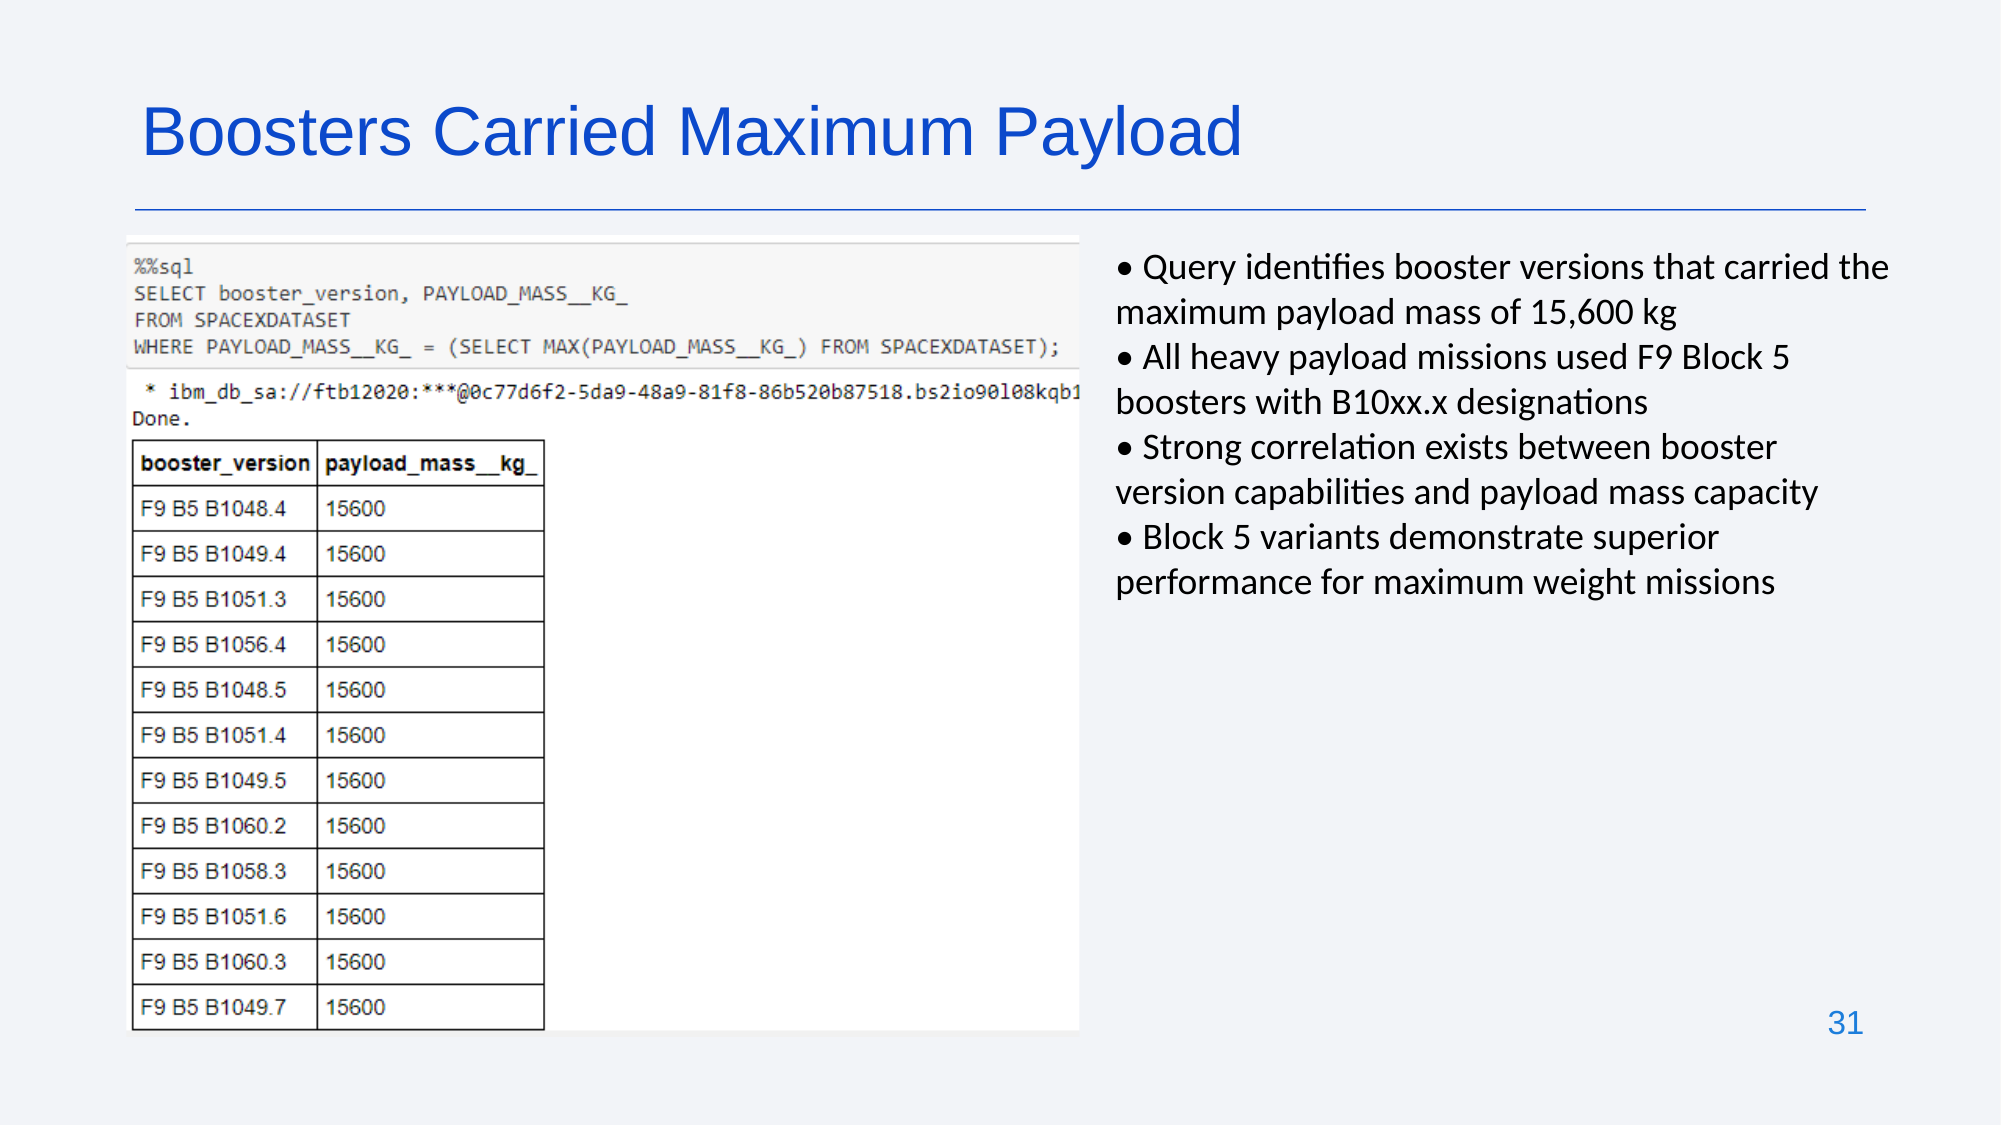

Boosters Carried Maximum Payload

• Query identifies booster versions that carried the maximum payload mass of 15,600 kg
• All heavy payload missions used F9 Block 5 boosters with B10xx.x designations
• Strong correlation exists between booster version capabilities and payload mass capacity
• Block 5 variants demonstrate superior performance for maximum weight missions

31